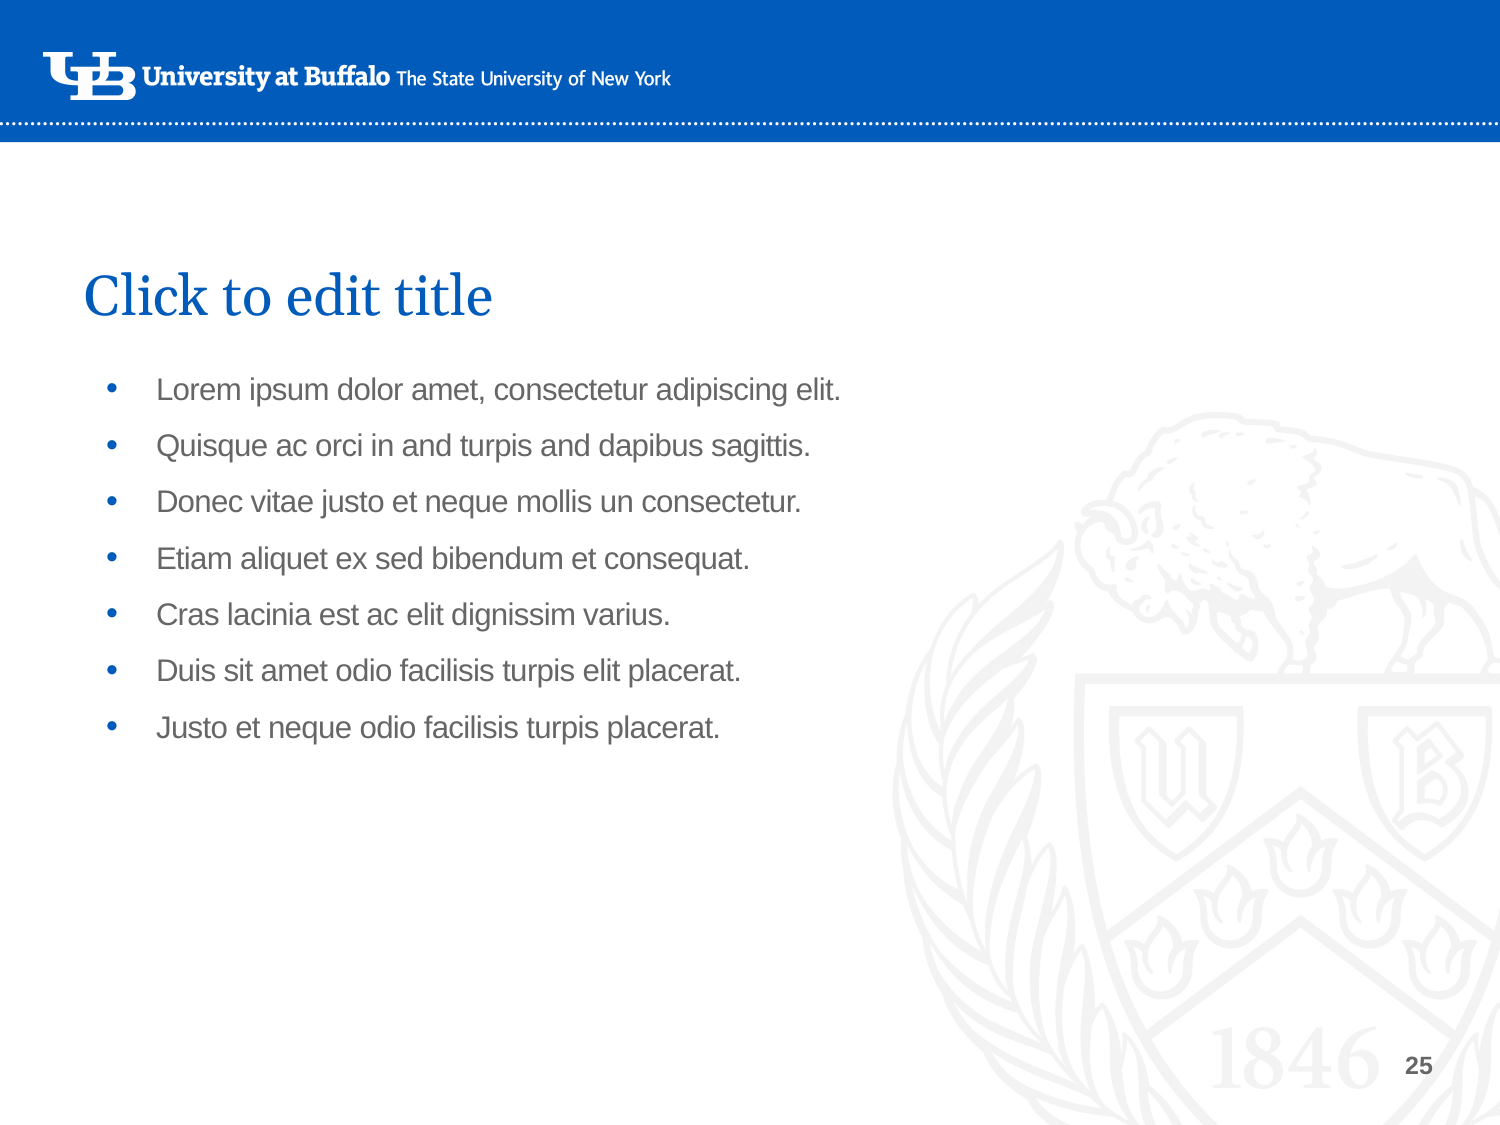

# Click to edit title
Lorem ipsum dolor amet, consectetur adipiscing elit.
Quisque ac orci in and turpis and dapibus sagittis.
Donec vitae justo et neque mollis un consectetur.
Etiam aliquet ex sed bibendum et consequat.
Cras lacinia est ac elit dignissim varius.
Duis sit amet odio facilisis turpis elit placerat.
Justo et neque odio facilisis turpis placerat.